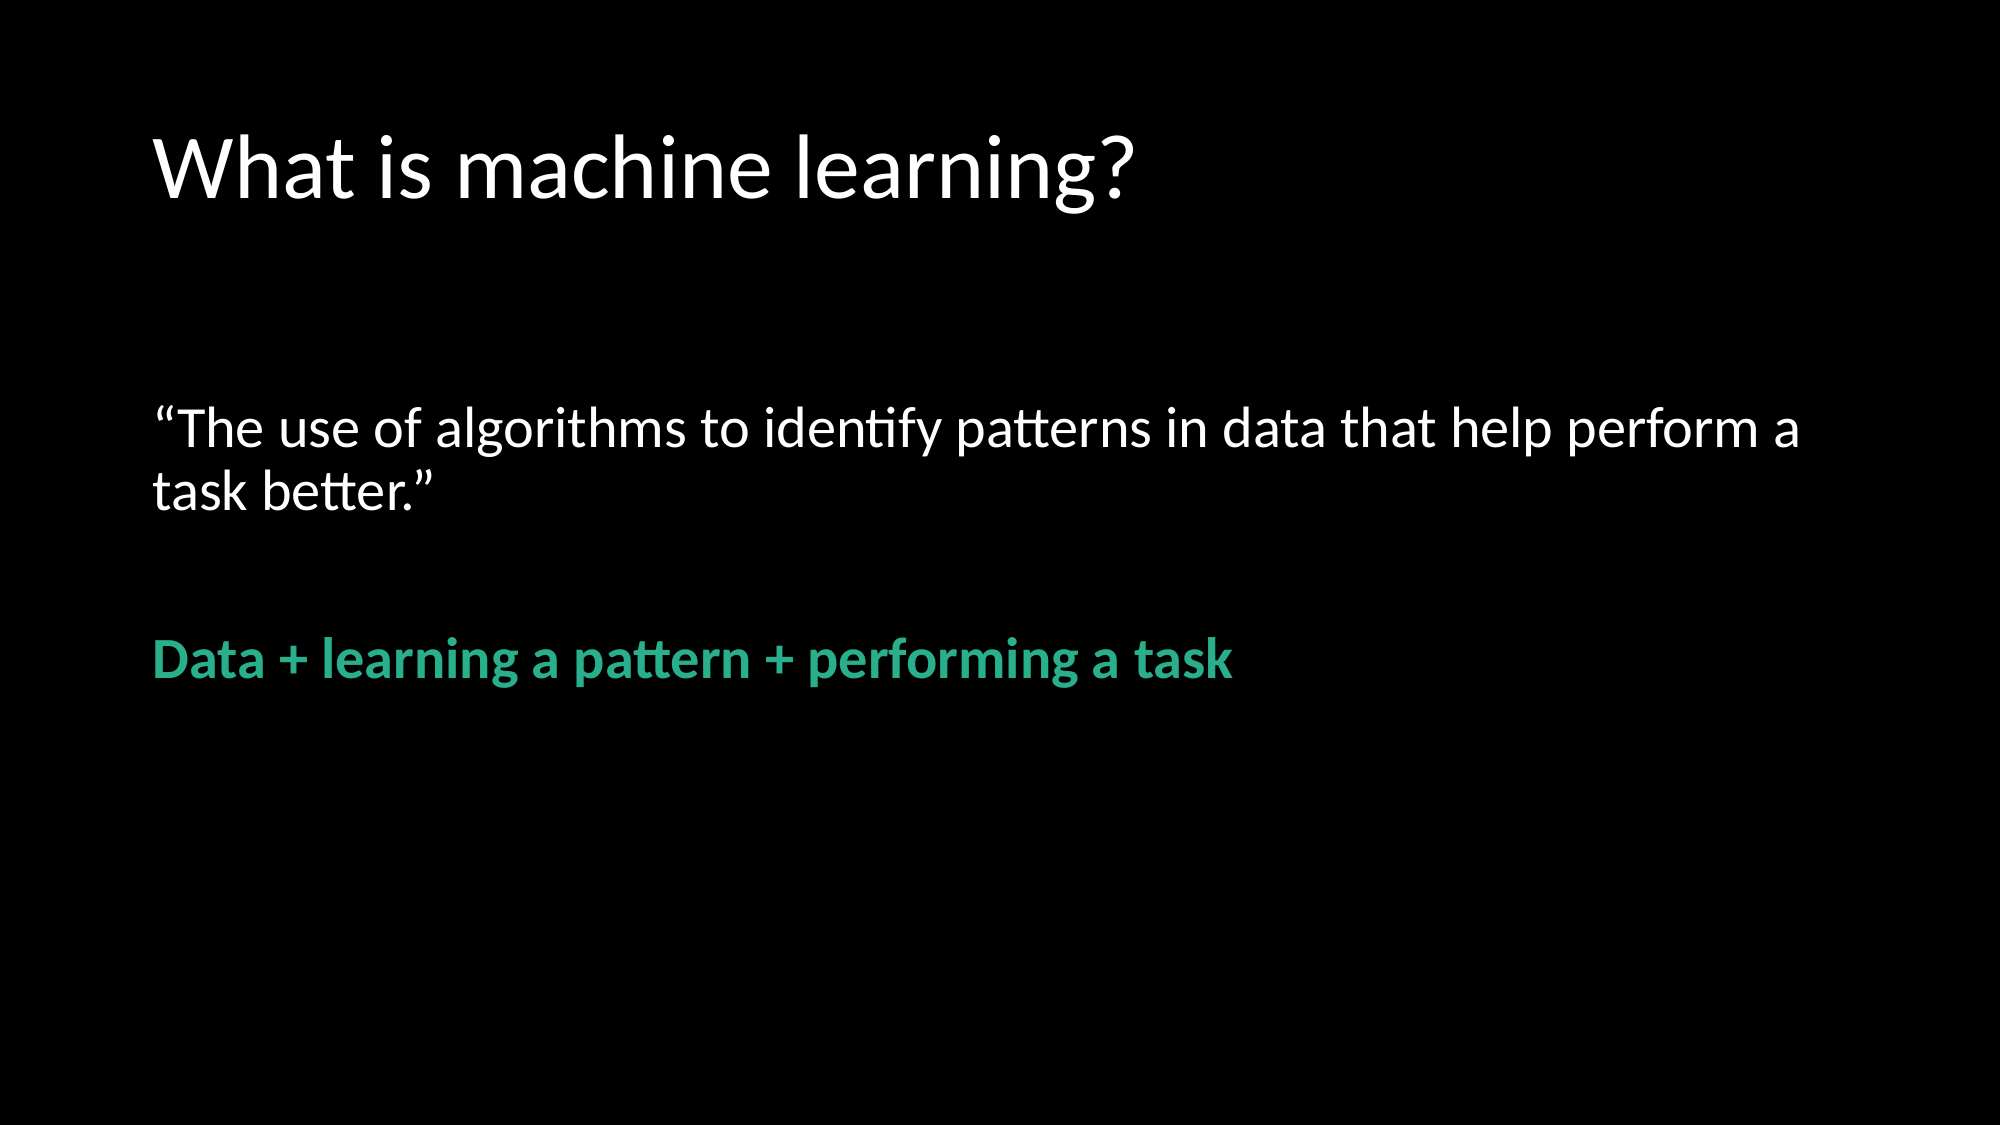

# What is machine learning?

“The use of algorithms to identify patterns in data that help perform a task better.”

Data + learning a pattern + performing a task